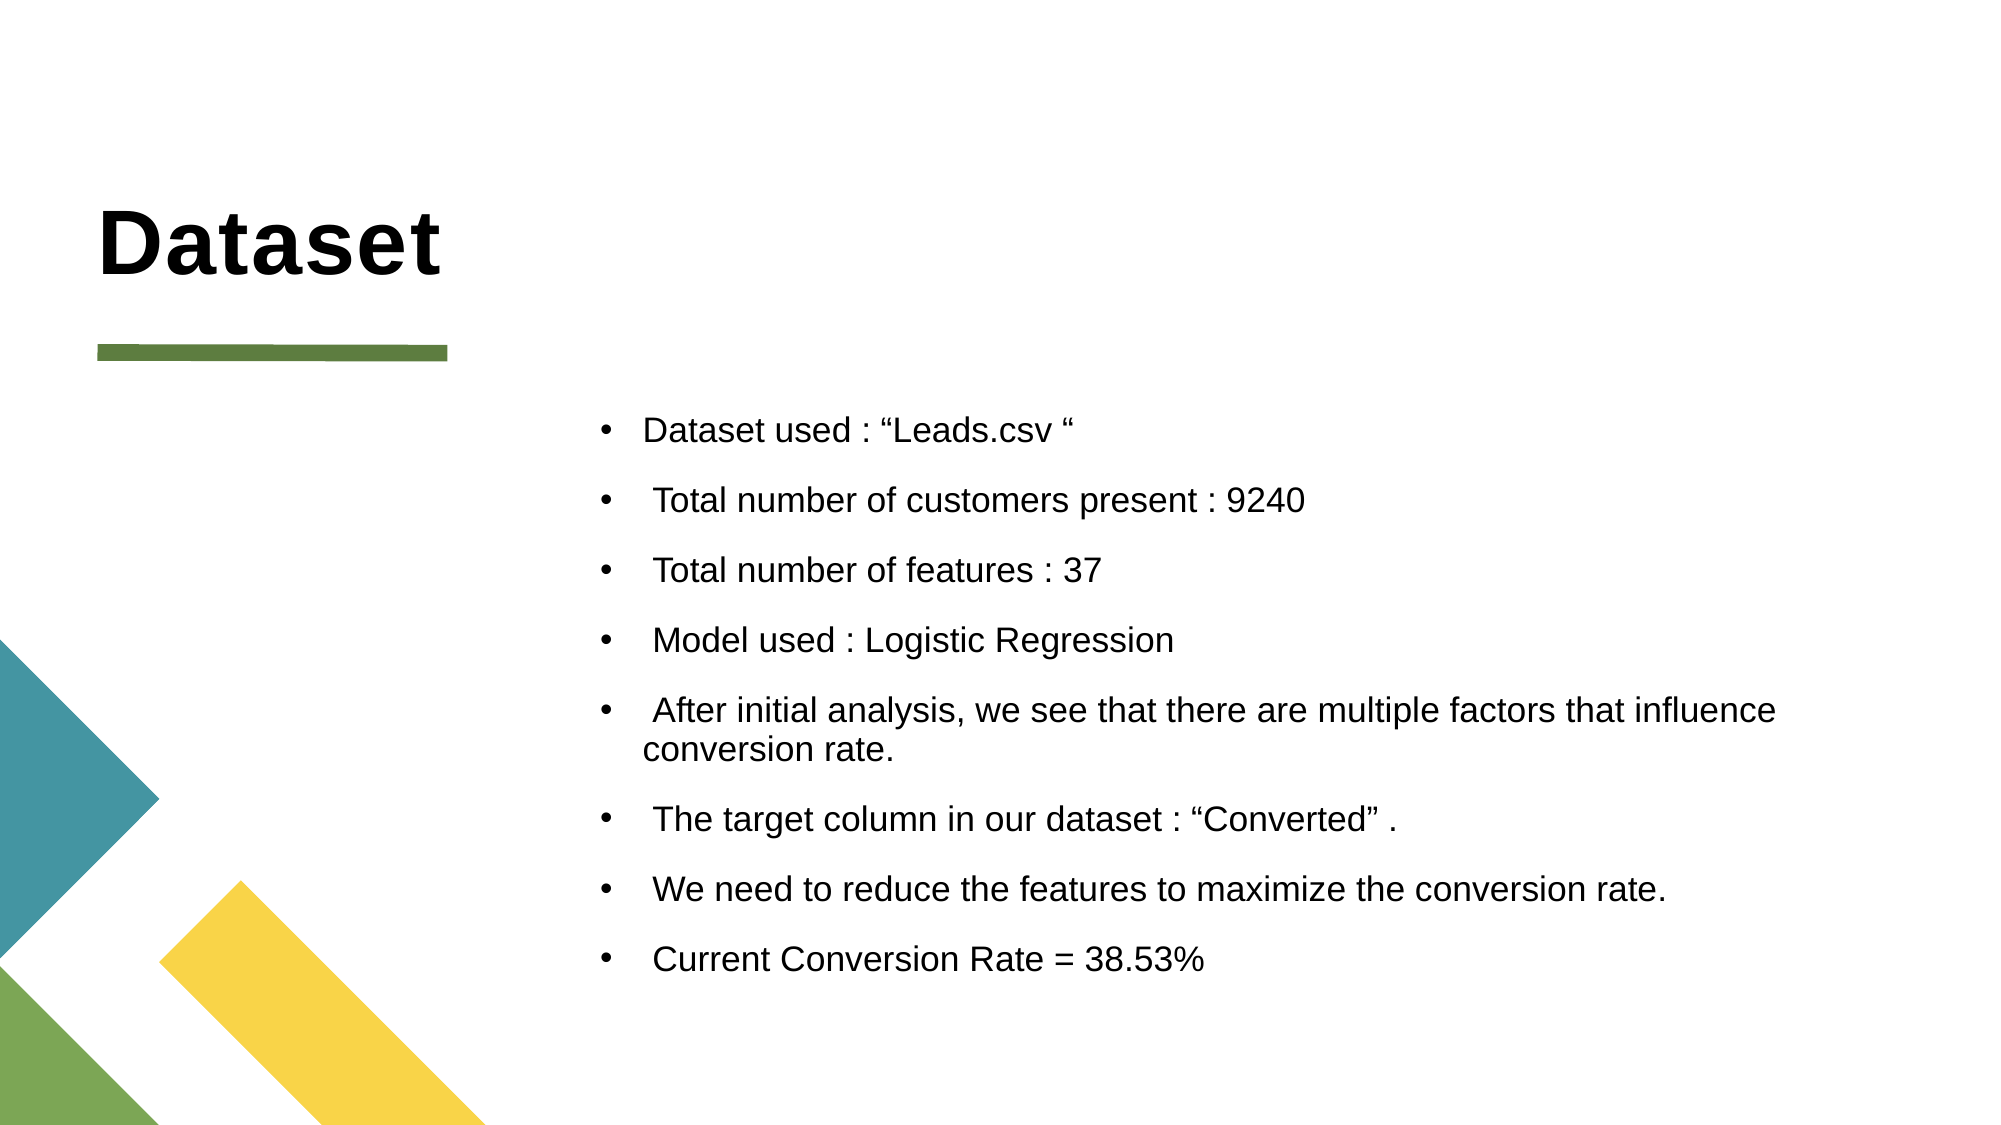

# Dataset
Dataset used : “Leads.csv “
 Total number of customers present : 9240
 Total number of features : 37
 Model used : Logistic Regression
 After initial analysis, we see that there are multiple factors that influence conversion rate.
 The target column in our dataset : “Converted” .
 We need to reduce the features to maximize the conversion rate.
 Current Conversion Rate = 38.53%